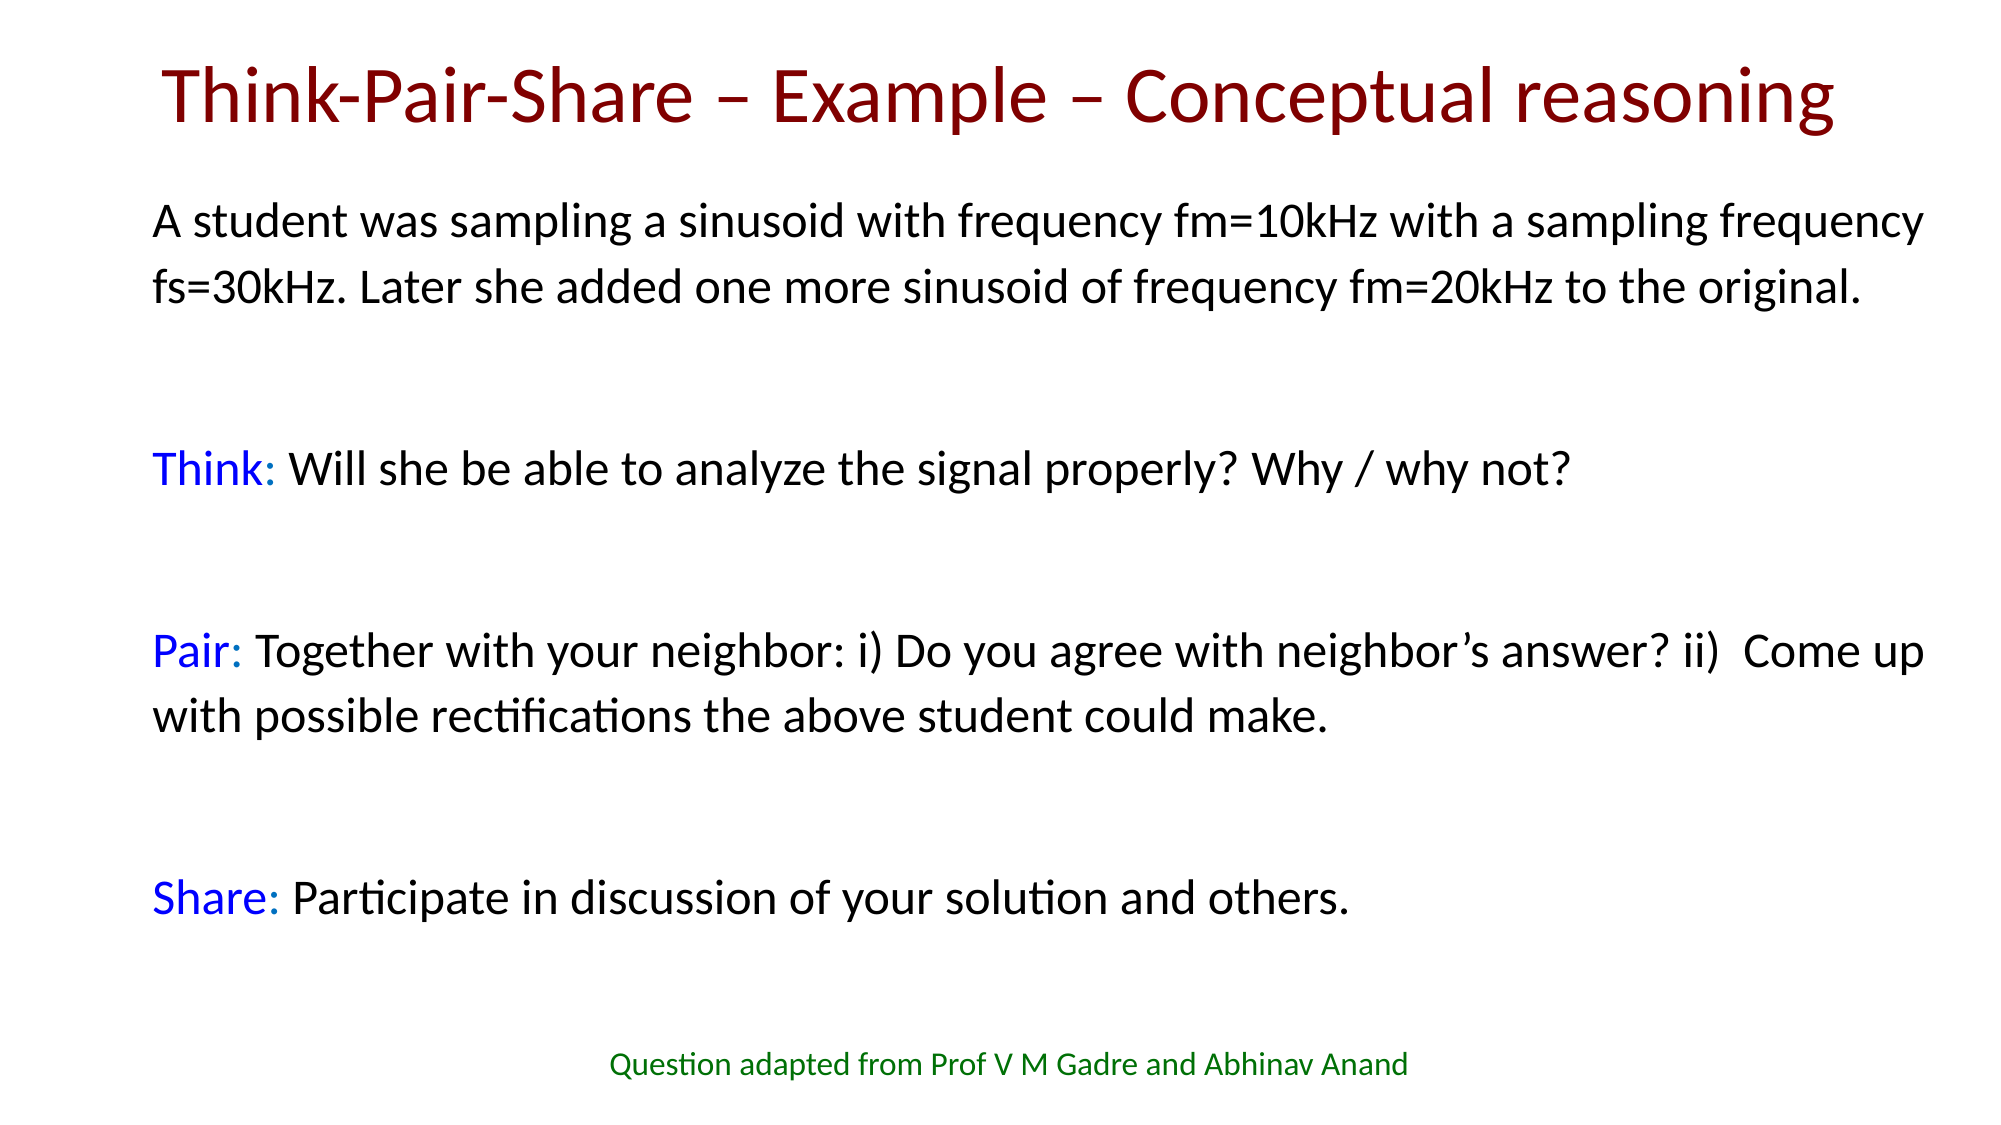

# Think-Pair-Share – Example – Conceptual reasoning
A student was sampling a sinusoid with frequency fm=10kHz with a sampling frequency fs=30kHz. Later she added one more sinusoid of frequency fm=20kHz to the original.

Think: Will she be able to analyze the signal properly? Why / why not?

Pair: Together with your neighbor: i) Do you agree with neighbor’s answer? ii)  Come up with possible rectifications the above student could make.

Share: Participate in discussion of your solution and others.
Question adapted from Prof V M Gadre and Abhinav Anand
4-Nov-15
Colloquium, Dept of EE, IITB
30